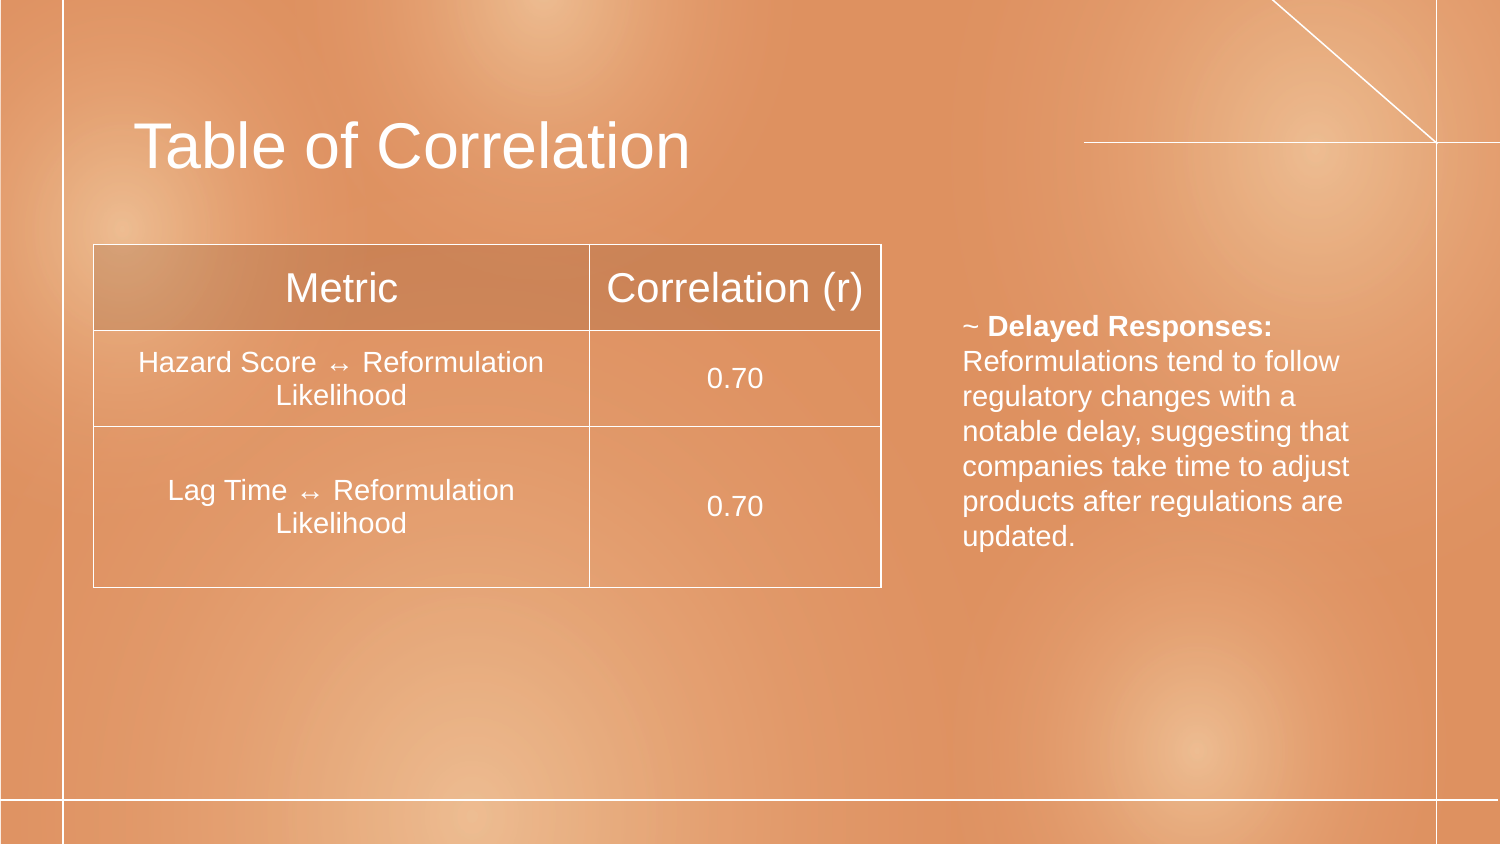

# Table of Correlation
| Metric | Correlation (r) |
| --- | --- |
| Hazard Score ↔ Reformulation Likelihood | 0.70 |
| Lag Time ↔ Reformulation Likelihood | 0.70 |
~ Delayed Responses: Reformulations tend to follow regulatory changes with a notable delay, suggesting that companies take time to adjust products after regulations are updated.